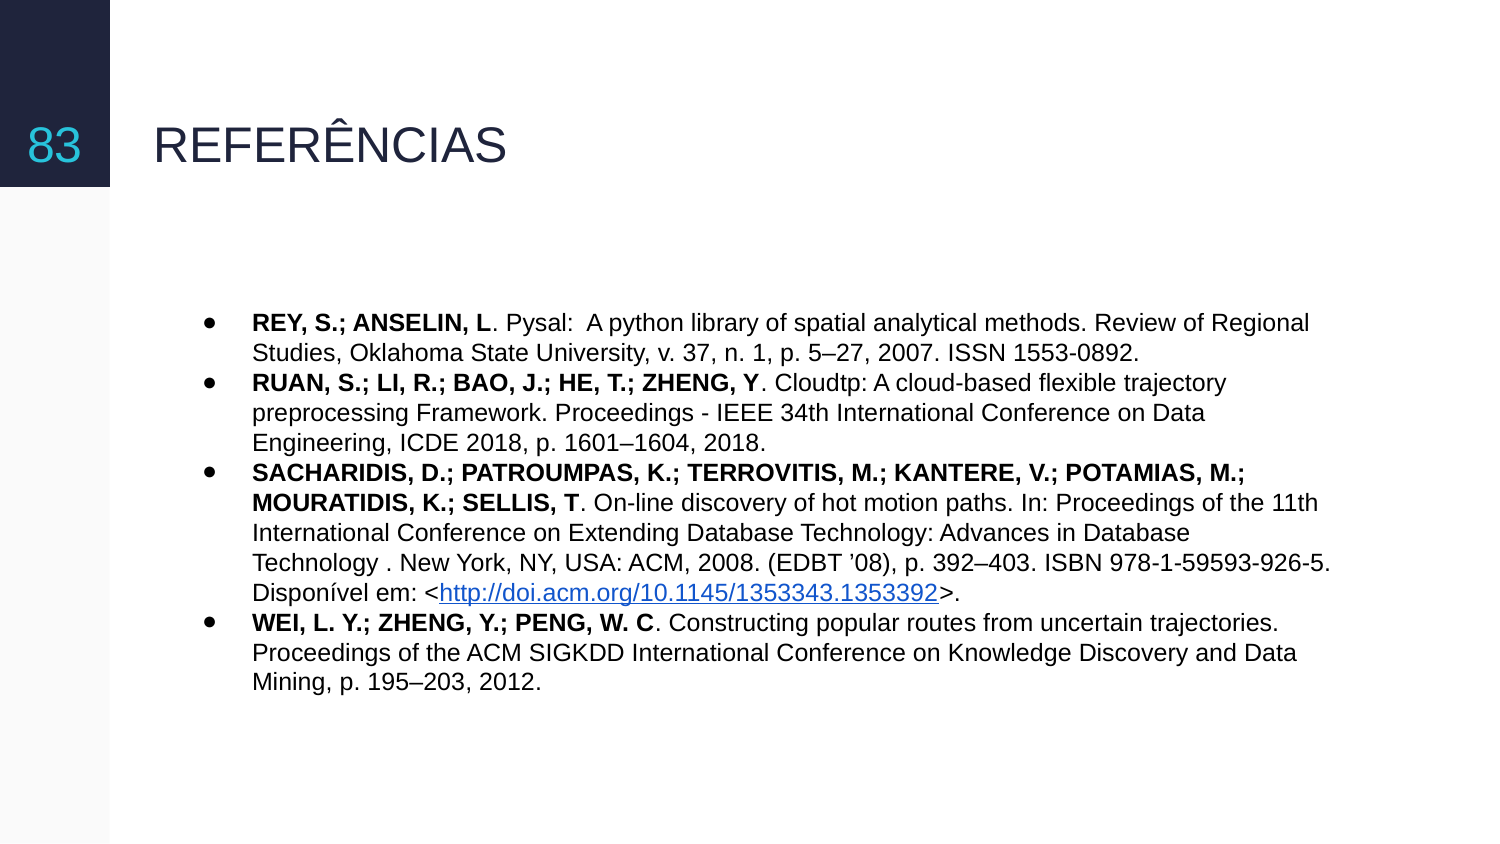

83
# REFERÊNCIAS
REY, S.; ANSELIN, L. Pysal:  A python library of spatial analytical methods. Review of Regional Studies, Oklahoma State University, v. 37, n. 1, p. 5–27, 2007. ISSN 1553-0892.
RUAN, S.; LI, R.; BAO, J.; HE, T.; ZHENG, Y. Cloudtp: A cloud-based flexible trajectory preprocessing Framework. Proceedings - IEEE 34th International Conference on Data Engineering, ICDE 2018, p. 1601–1604, 2018.
SACHARIDIS, D.; PATROUMPAS, K.; TERROVITIS, M.; KANTERE, V.; POTAMIAS, M.; MOURATIDIS, K.; SELLIS, T. On-line discovery of hot motion paths. In: Proceedings of the 11th International Conference on Extending Database Technology: Advances in Database Technology . New York, NY, USA: ACM, 2008. (EDBT ’08), p. 392–403. ISBN 978-1-59593-926-5. Disponível em: <http://doi.acm.org/10.1145/1353343.1353392>.
WEI, L. Y.; ZHENG, Y.; PENG, W. C. Constructing popular routes from uncertain trajectories. Proceedings of the ACM SIGKDD International Conference on Knowledge Discovery and Data Mining, p. 195–203, 2012.